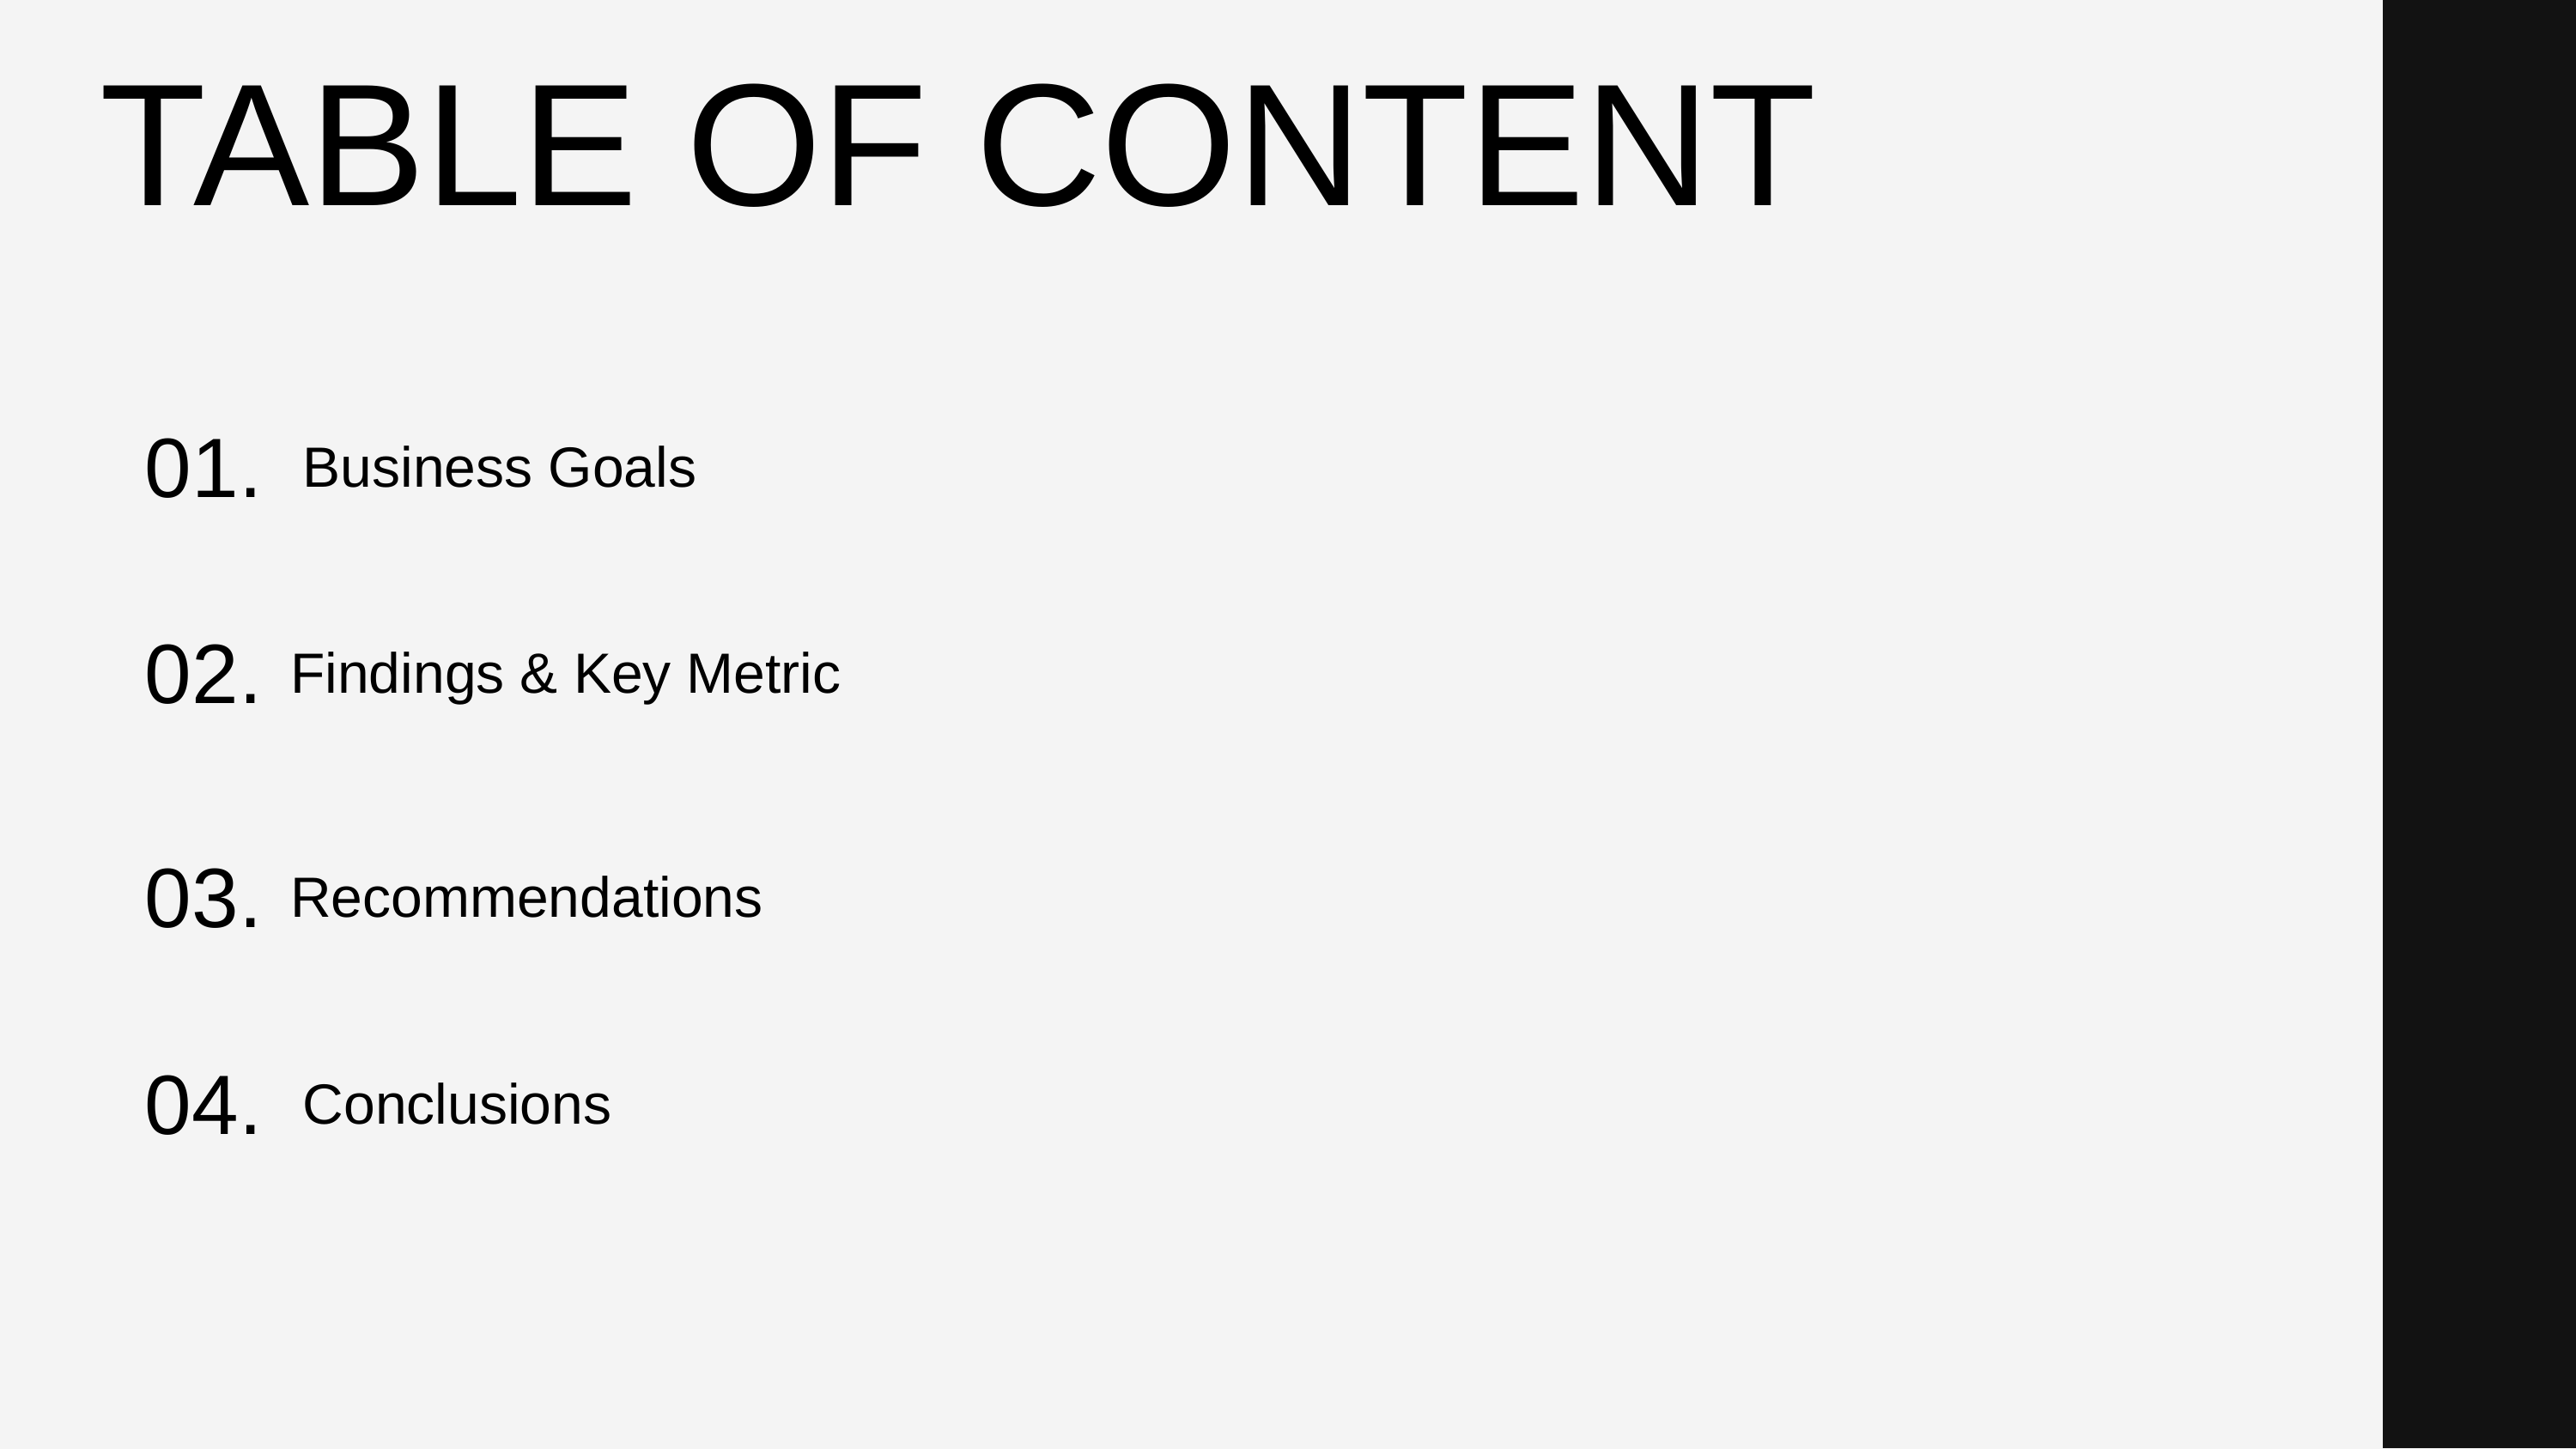

TABLE OF CONTENT
01.
Business Goals
02.
Findings & Key Metric
03.
Recommendations
04.
Conclusions